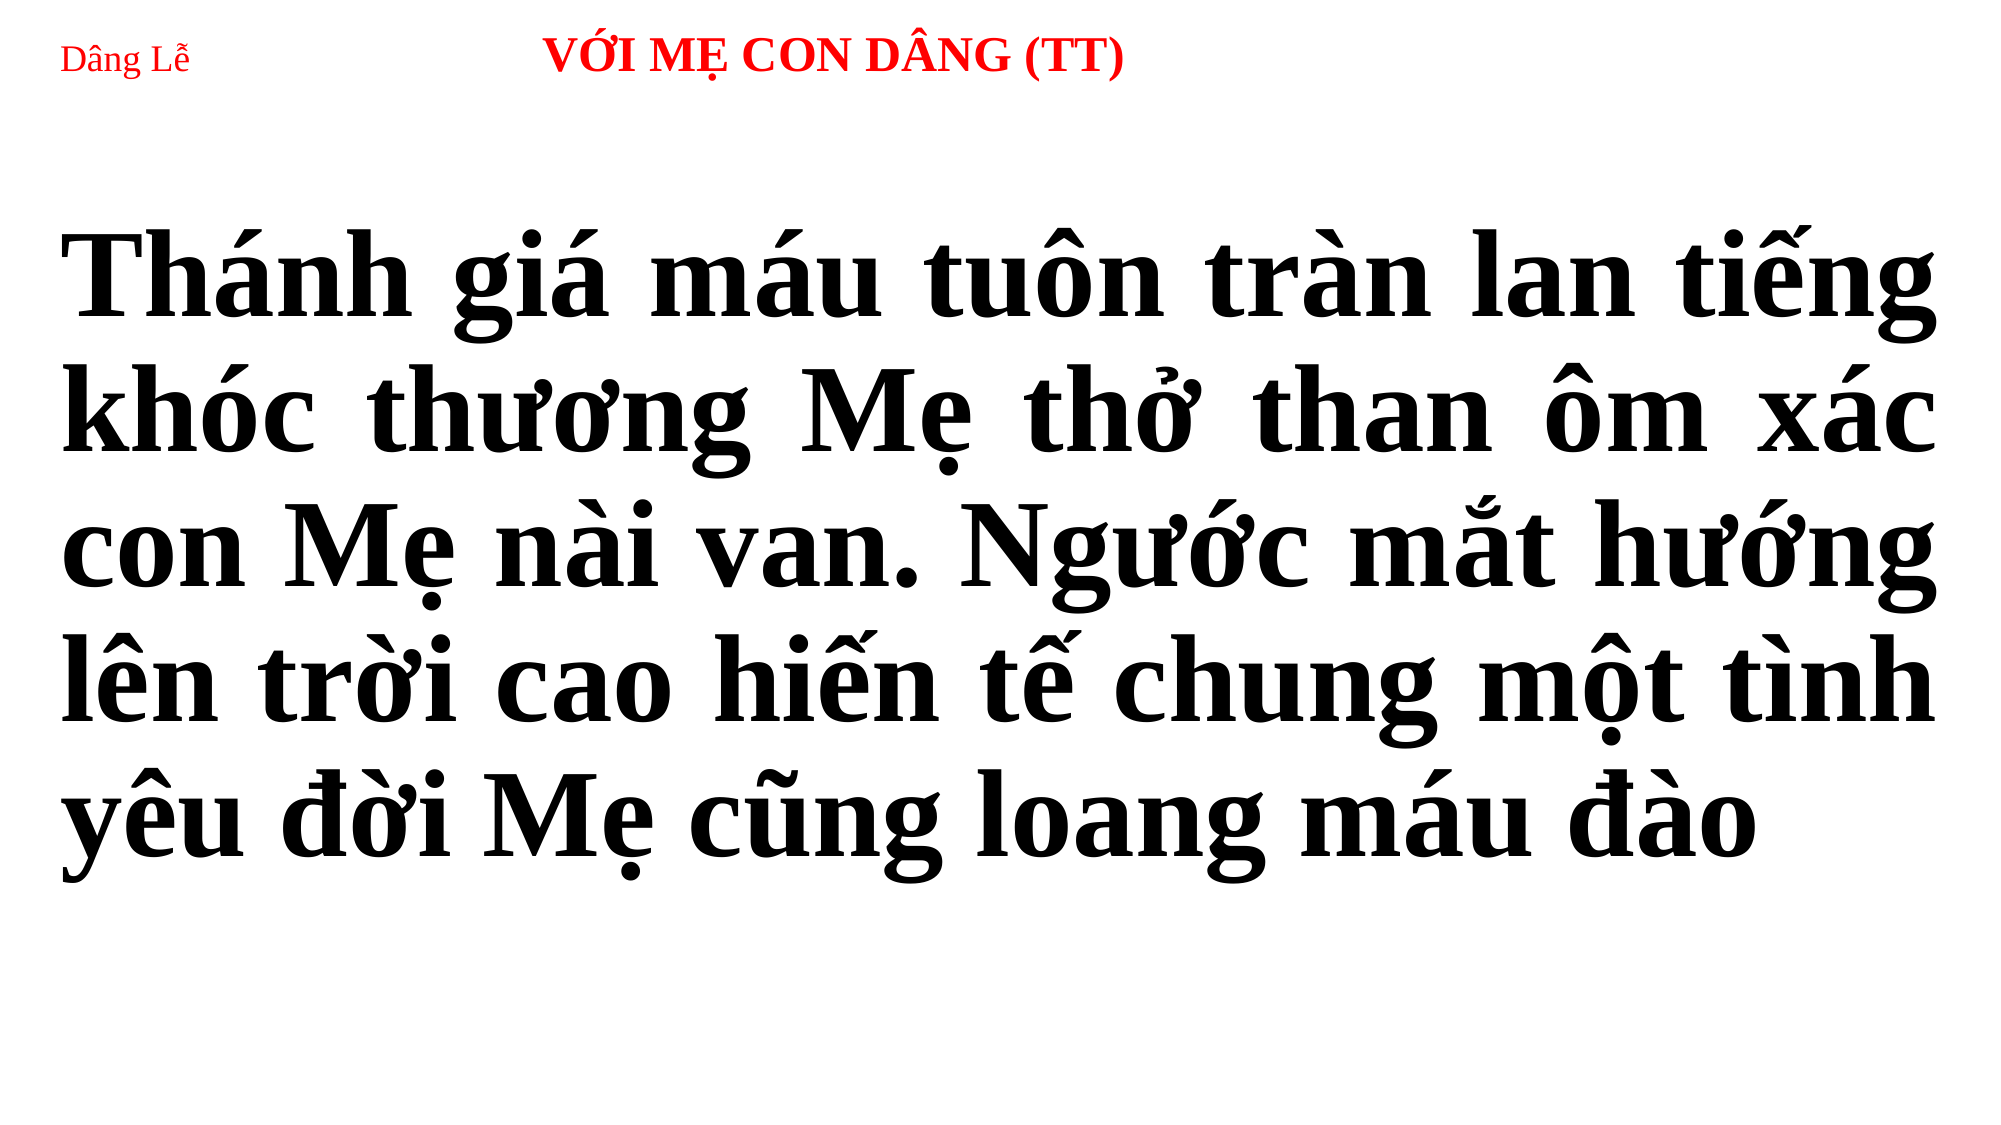

# Dâng Lễ                                     VỚI MẸ CON DÂNG (TT)
Thánh giá máu tuôn tràn lan tiếng khóc thương Mẹ thở than ôm xác con Mẹ nài van. Ngước mắt hướng lên trời cao hiến tế chung một tình yêu đời Mẹ cũng loang máu đào